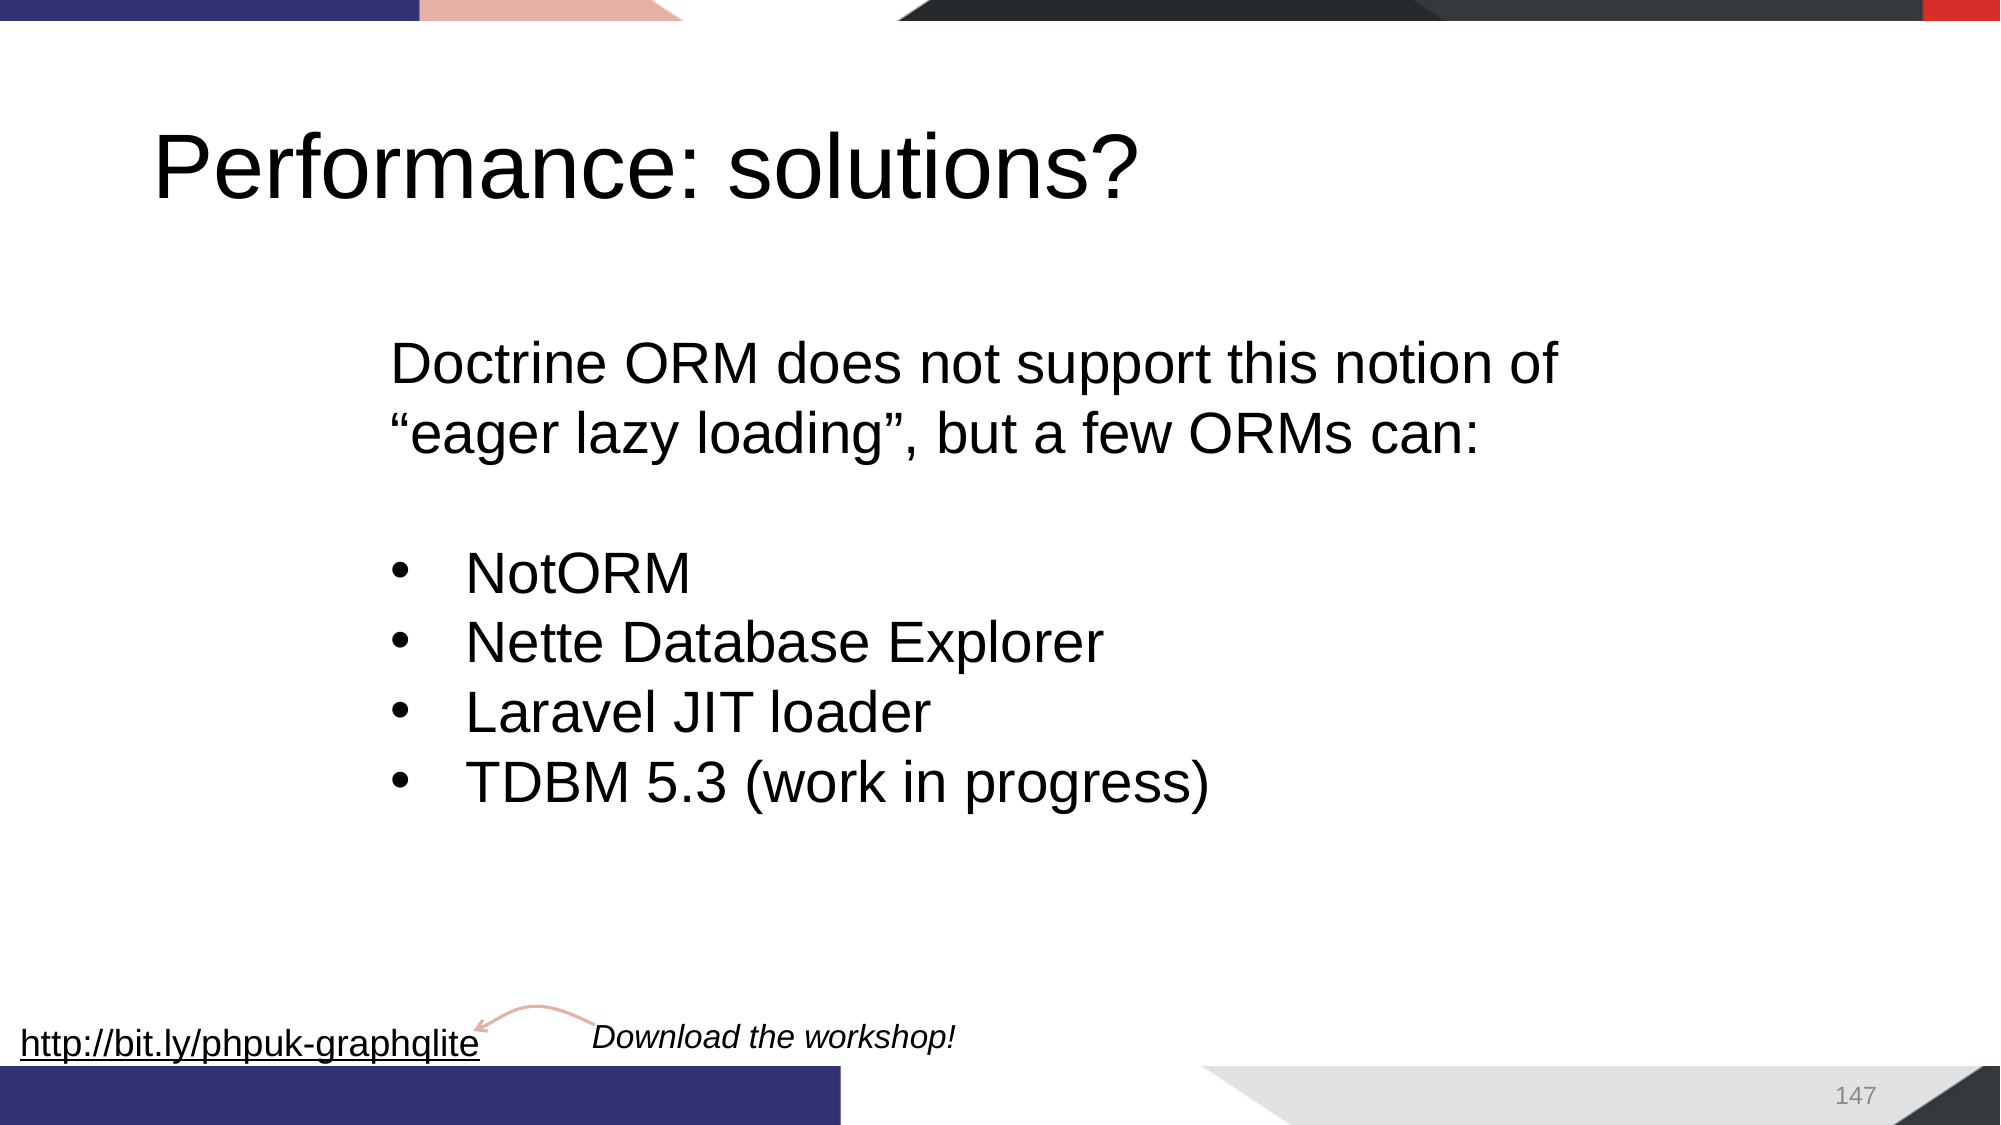

# Performance: solutions?
Doctrine ORM does not support this notion of “eager lazy loading”, but a few ORMs can:

NotORM
Nette Database Explorer
Laravel JIT loader
TDBM 5.3 (work in progress)

147